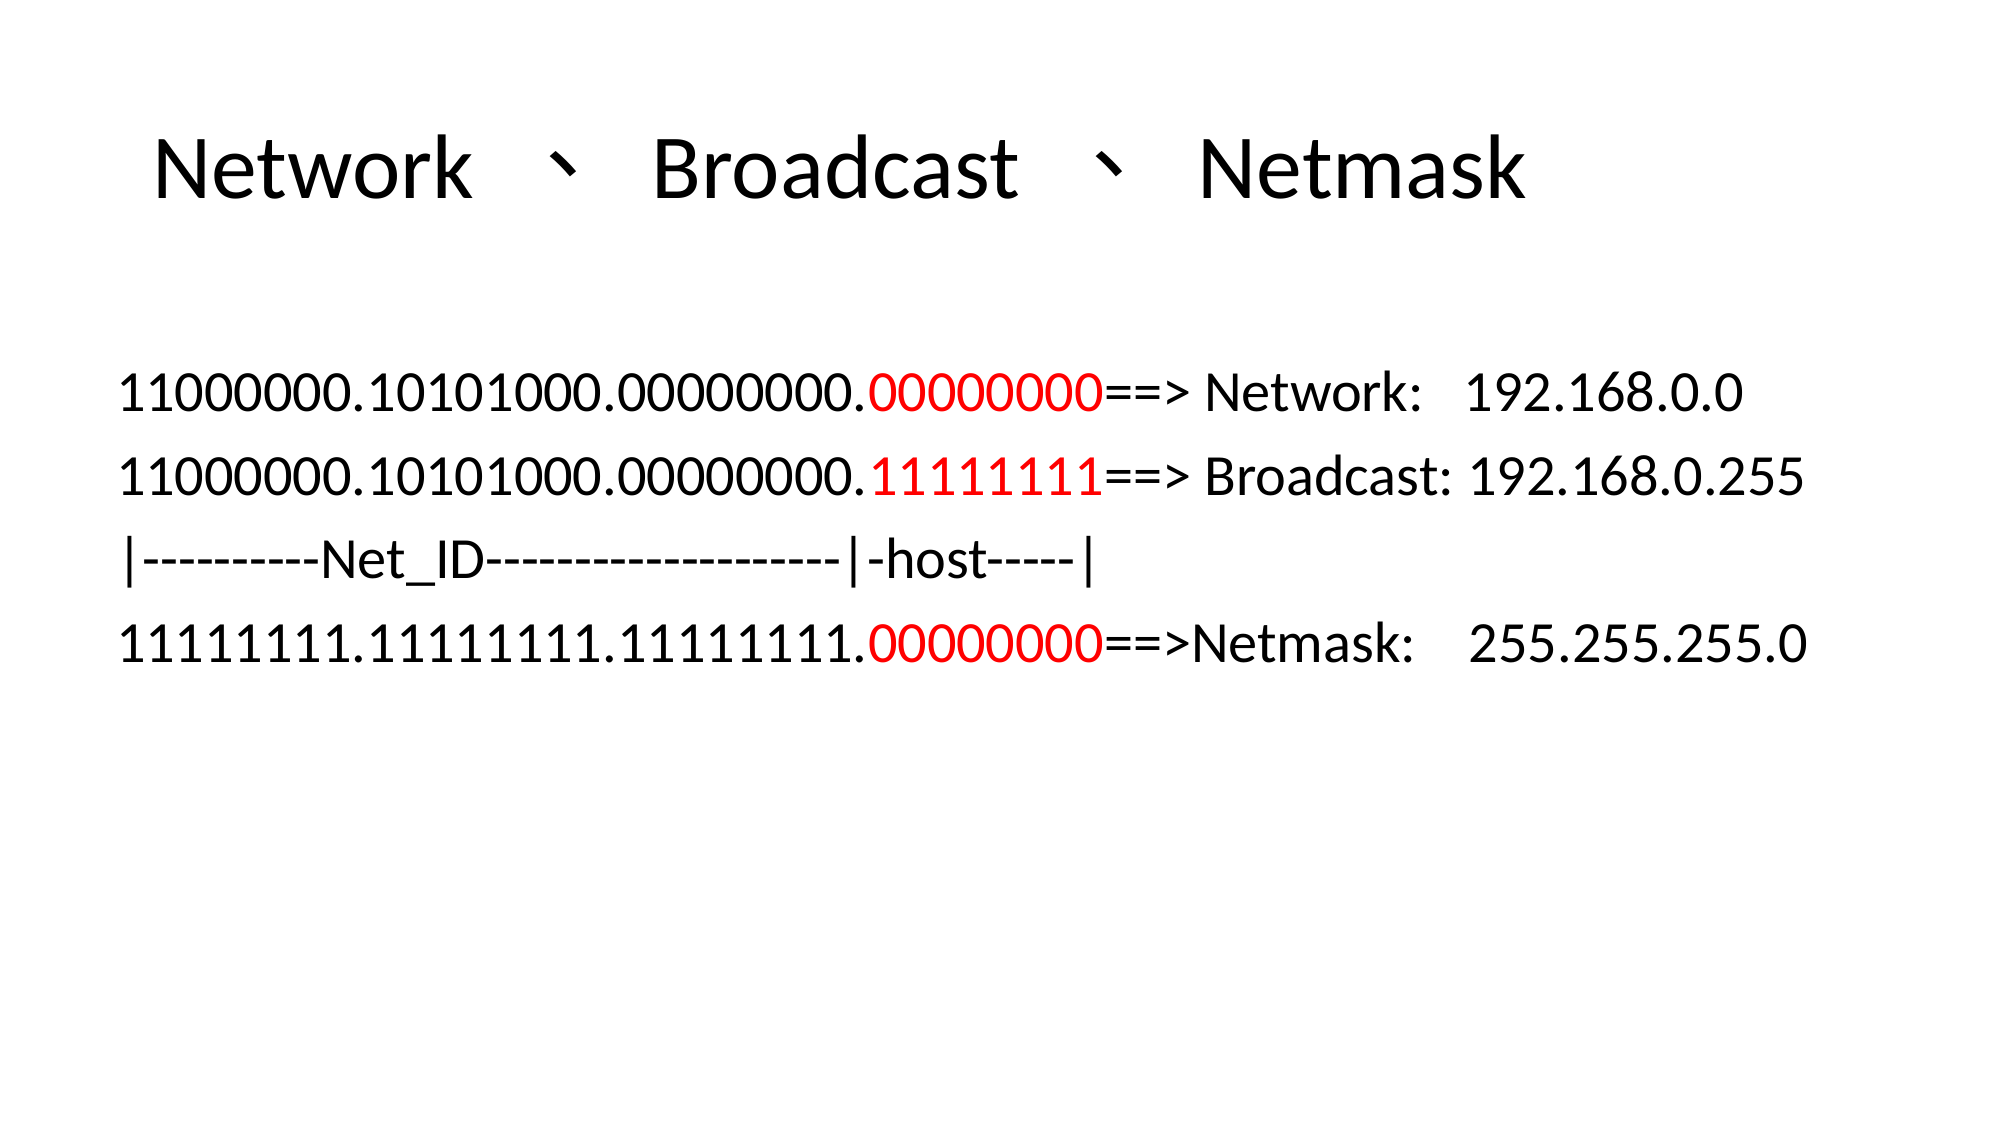

# Network 、 Broadcast 、 Netmask
11000000.10101000.00000000.00000000==> Network:   192.168.0.0
11000000.10101000.00000000.11111111==> Broadcast: 192.168.0.255
|----------Net_ID--------------------|-host-----|
11111111.11111111.11111111.00000000==>Netmask:    255.255.255.0